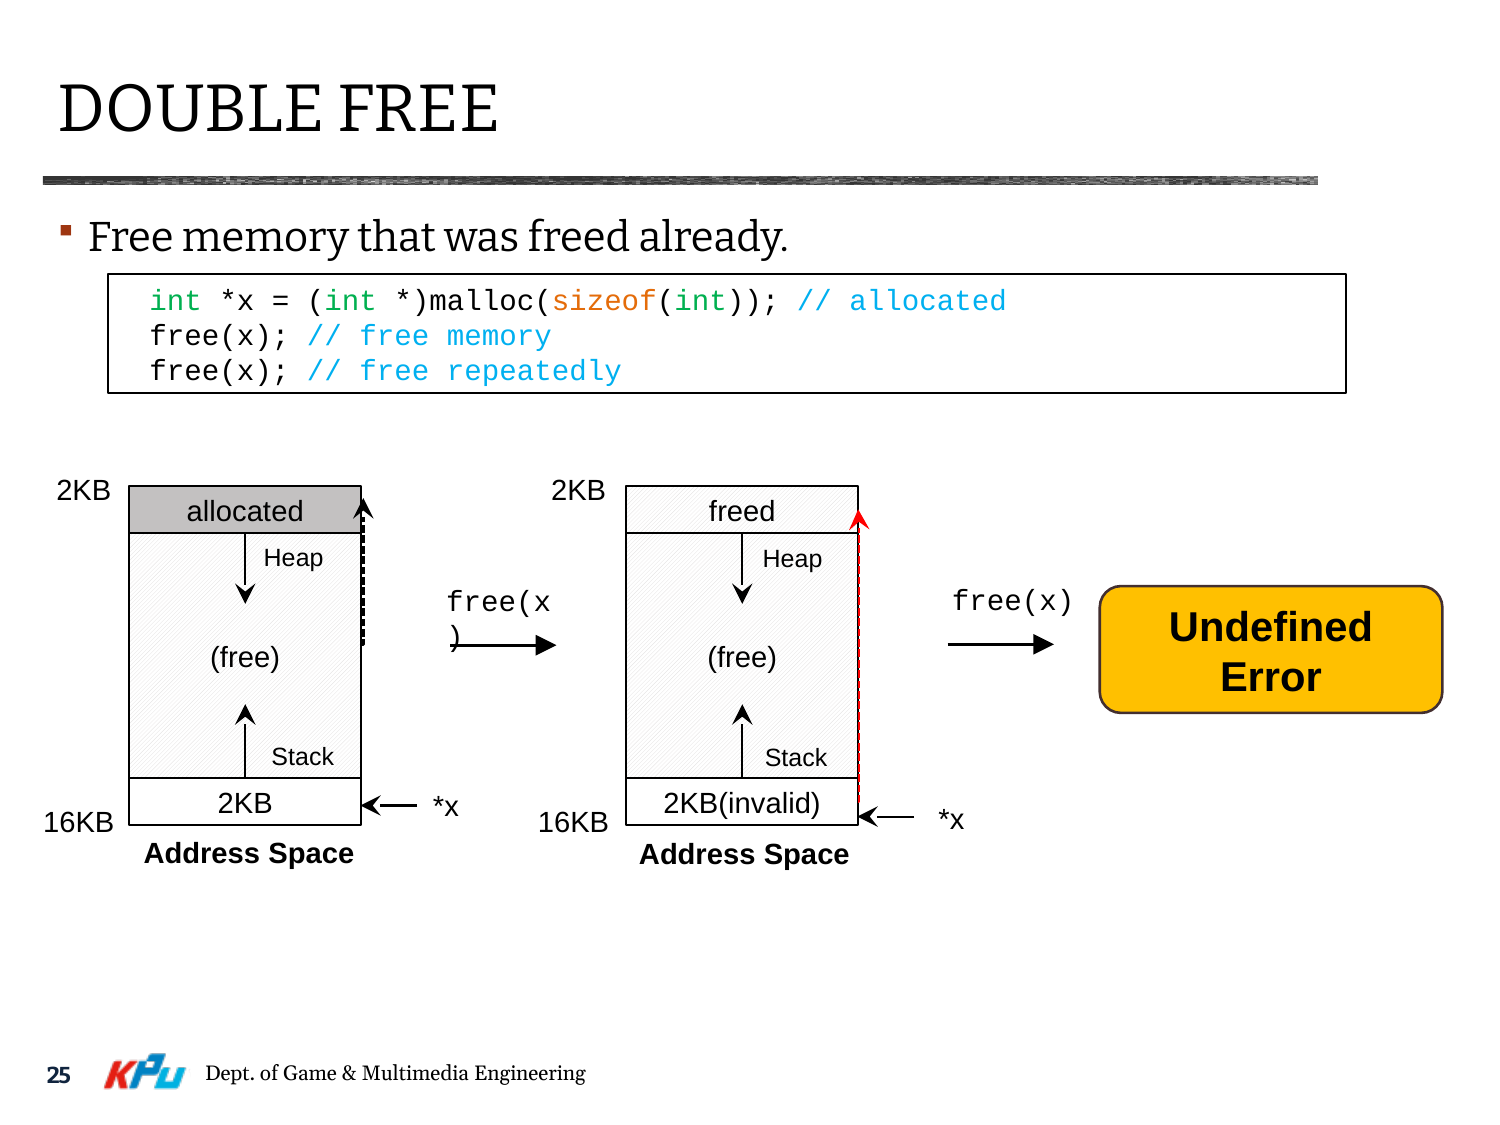

# Double Free
Free memory that was freed already.
int *x = (int *)malloc(sizeof(int)); // allocated
free(x); // free memory
free(x); // free repeatedly
2KB
2KB
allocated
freed
(free)
(free)
Heap
Heap
free(x)
free(x)
Undefined Error
Stack
Stack
2KB
2KB(invalid)
*x
*x
16KB
16KB
Address Space
Address Space
Dept. of Game & Multimedia Engineering
25